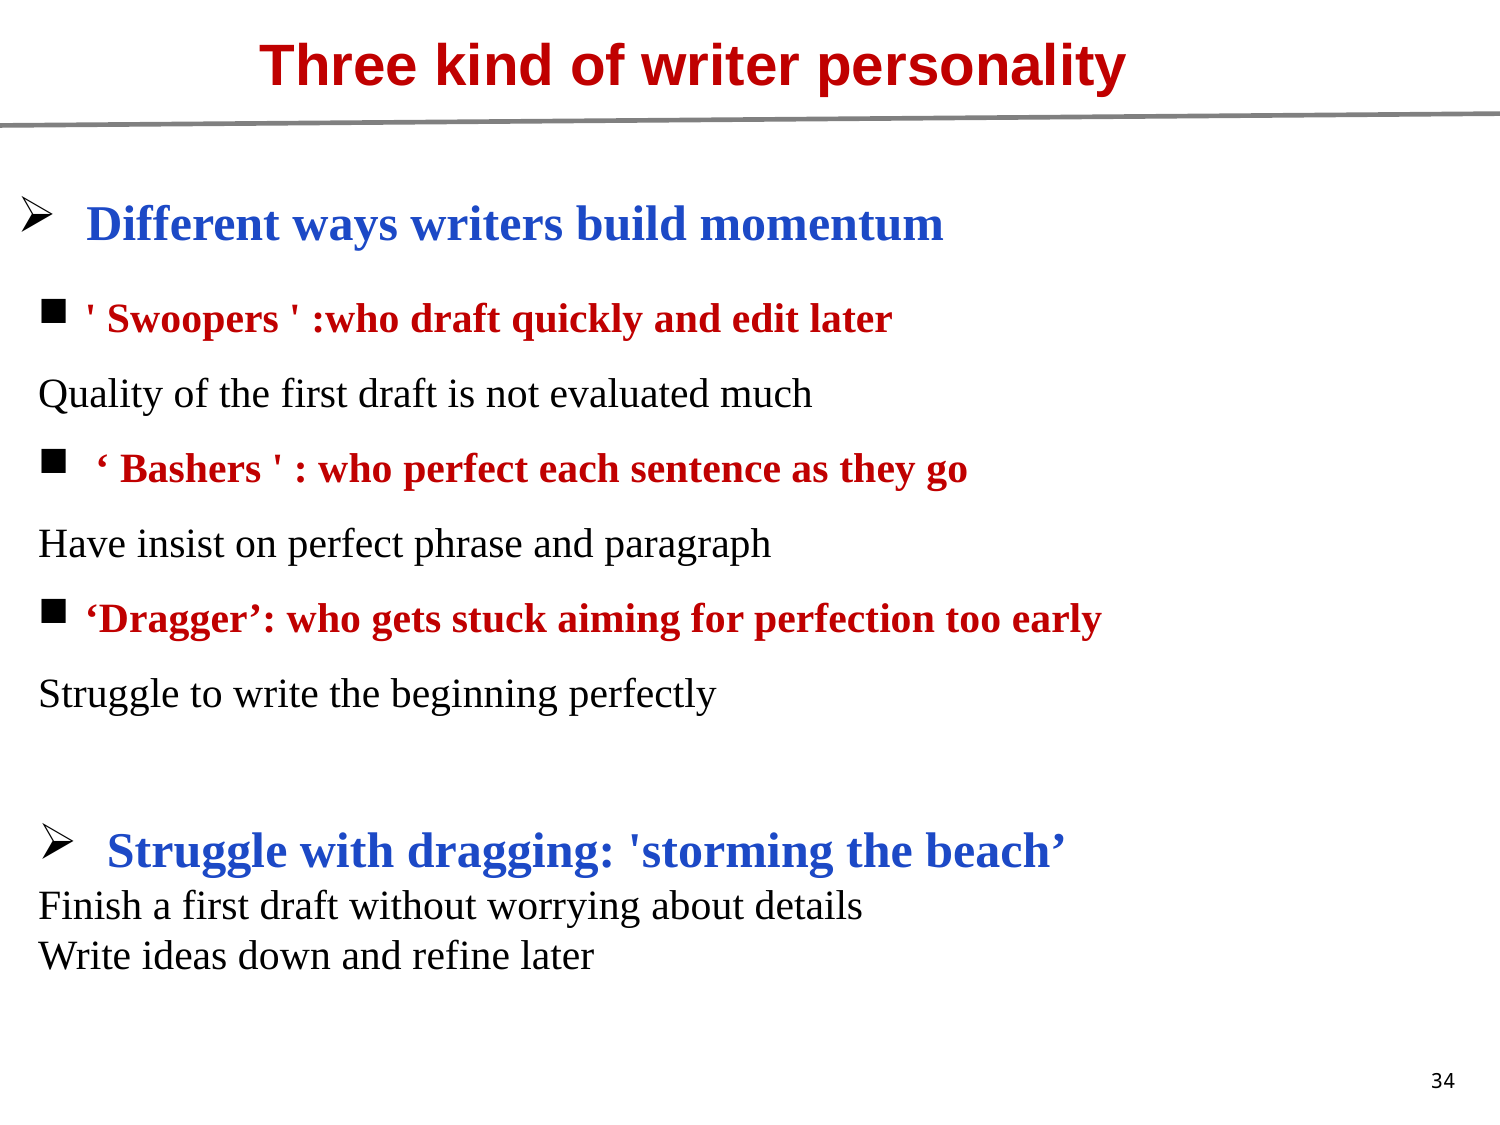

Three kind of writer personality
 Different ways writers build momentum
' Swoopers ' :who draft quickly and edit later
Quality of the first draft is not evaluated much
 ‘ Bashers ' : who perfect each sentence as they go
Have insist on perfect phrase and paragraph
‘Dragger’: who gets stuck aiming for perfection too early
Struggle to write the beginning perfectly

 Struggle with dragging: 'storming the beach’
Finish a first draft without worrying about details
Write ideas down and refine later